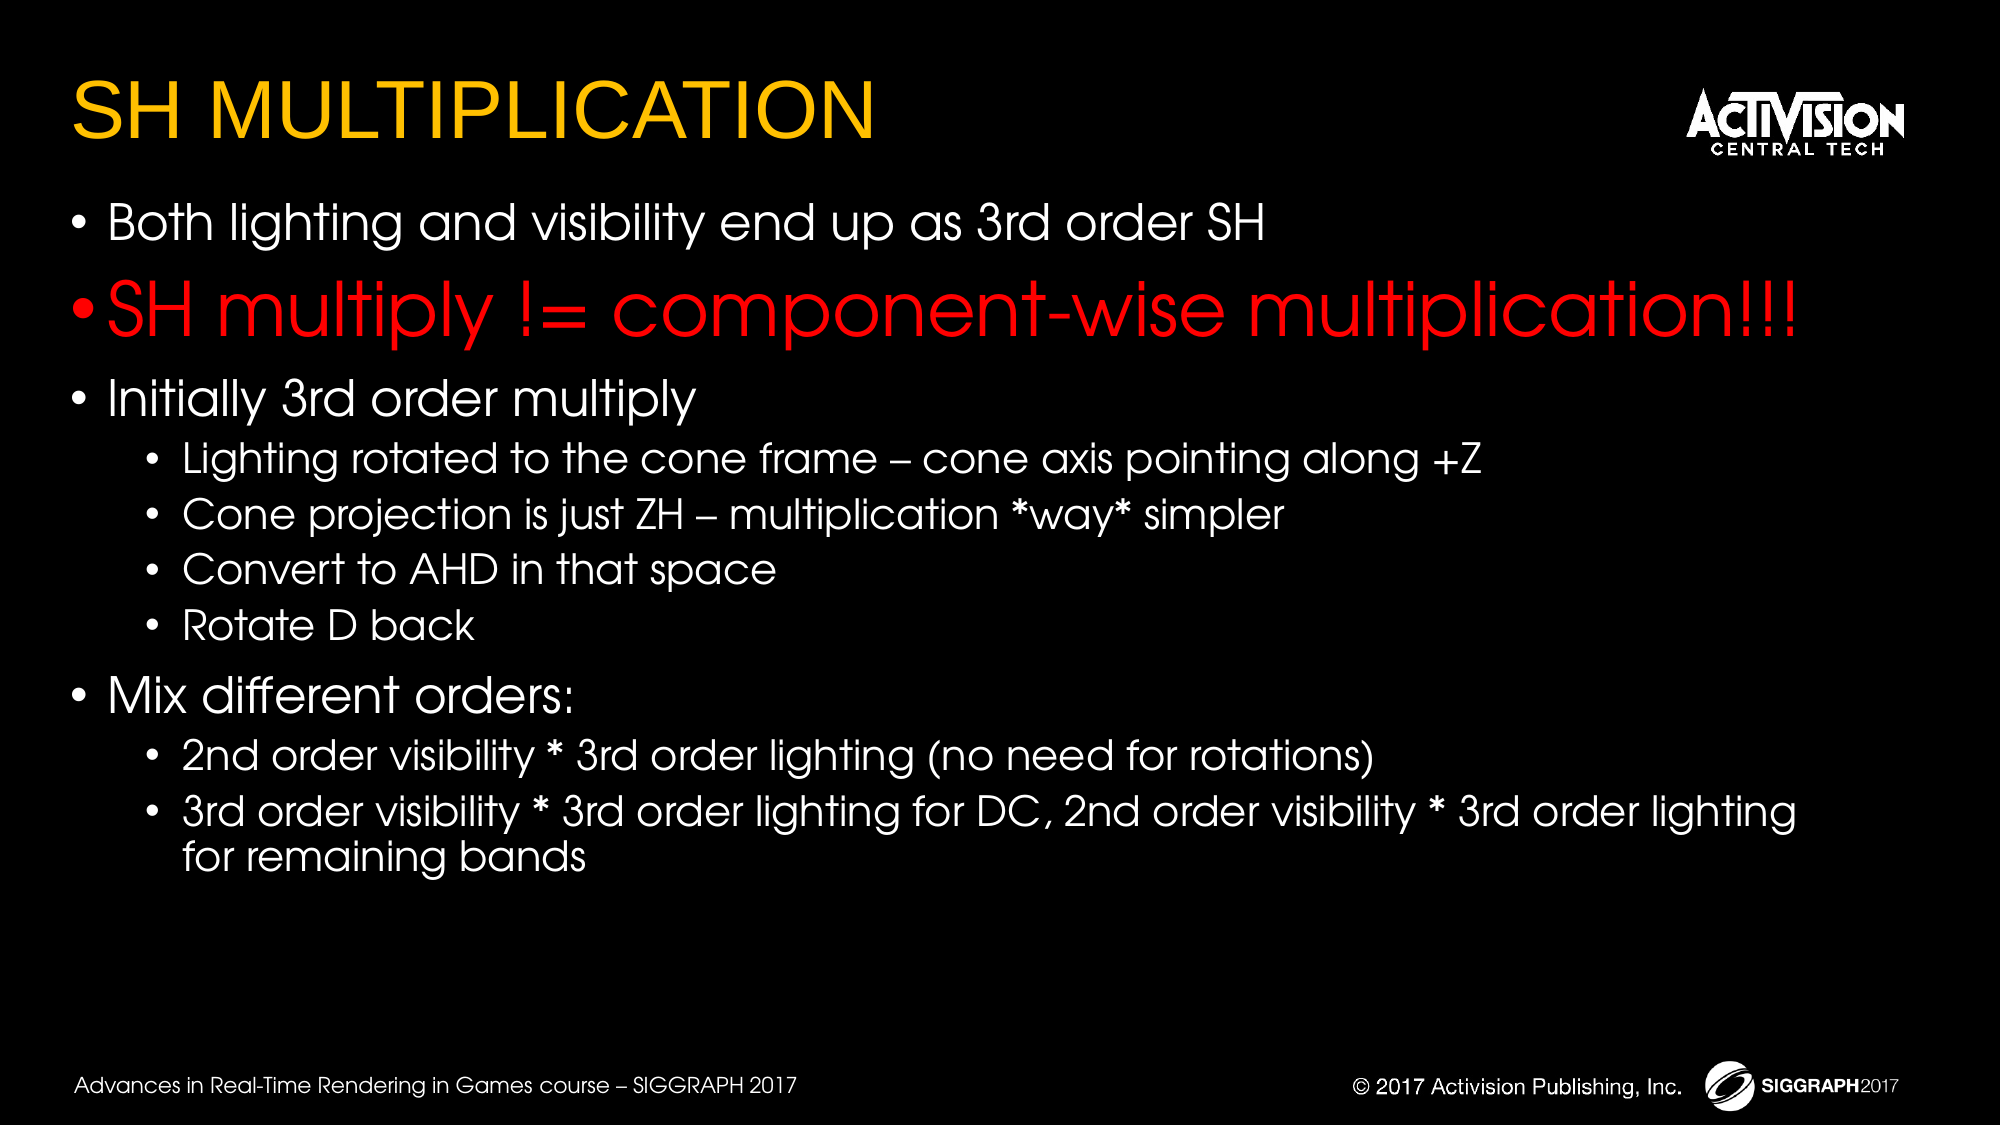

# SH MULTIPLICATION
Both lighting and visibility end up as 3rd order SH
SH multiply != component-wise multiplication!!!
Initially 3rd order multiply
Lighting rotated to the cone frame – cone axis pointing along +Z
Cone projection is just ZH – multiplication *way* simpler
Convert to AHD in that space
Rotate D back
Mix different orders:
2nd order visibility * 3rd order lighting (no need for rotations)
3rd order visibility * 3rd order lighting for DC, 2nd order visibility * 3rd order lighting for remaining bands